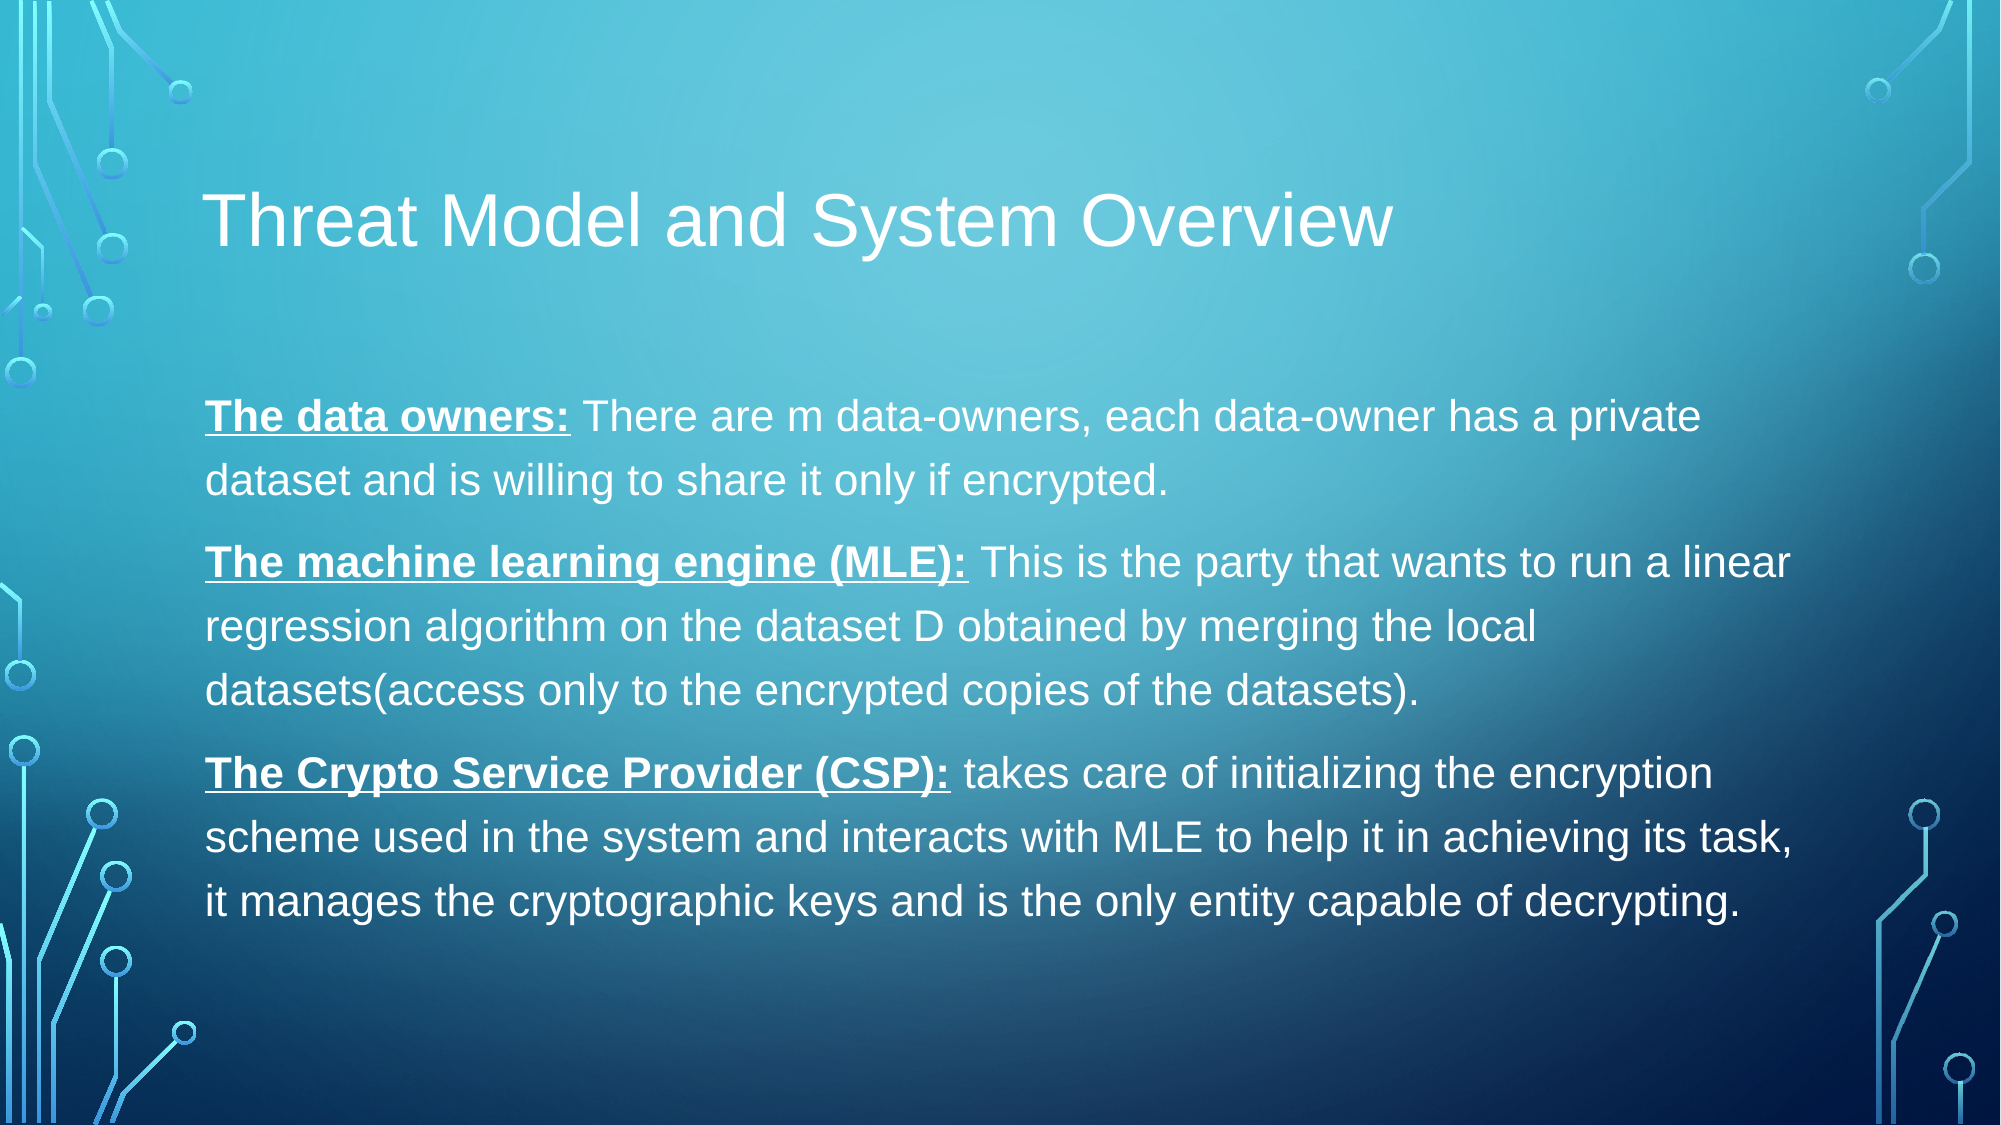

Threat Model and System Overview
The data owners: There are m data-owners, each data-owner has a private dataset and is willing to share it only if encrypted.
The machine learning engine (MLE): This is the party that wants to run a linear regression algorithm on the dataset D obtained by merging the local datasets(access only to the encrypted copies of the datasets).
The Crypto Service Provider (CSP): takes care of initializing the encryption scheme used in the system and interacts with MLE to help it in achieving its task, it manages the cryptographic keys and is the only entity capable of decrypting.